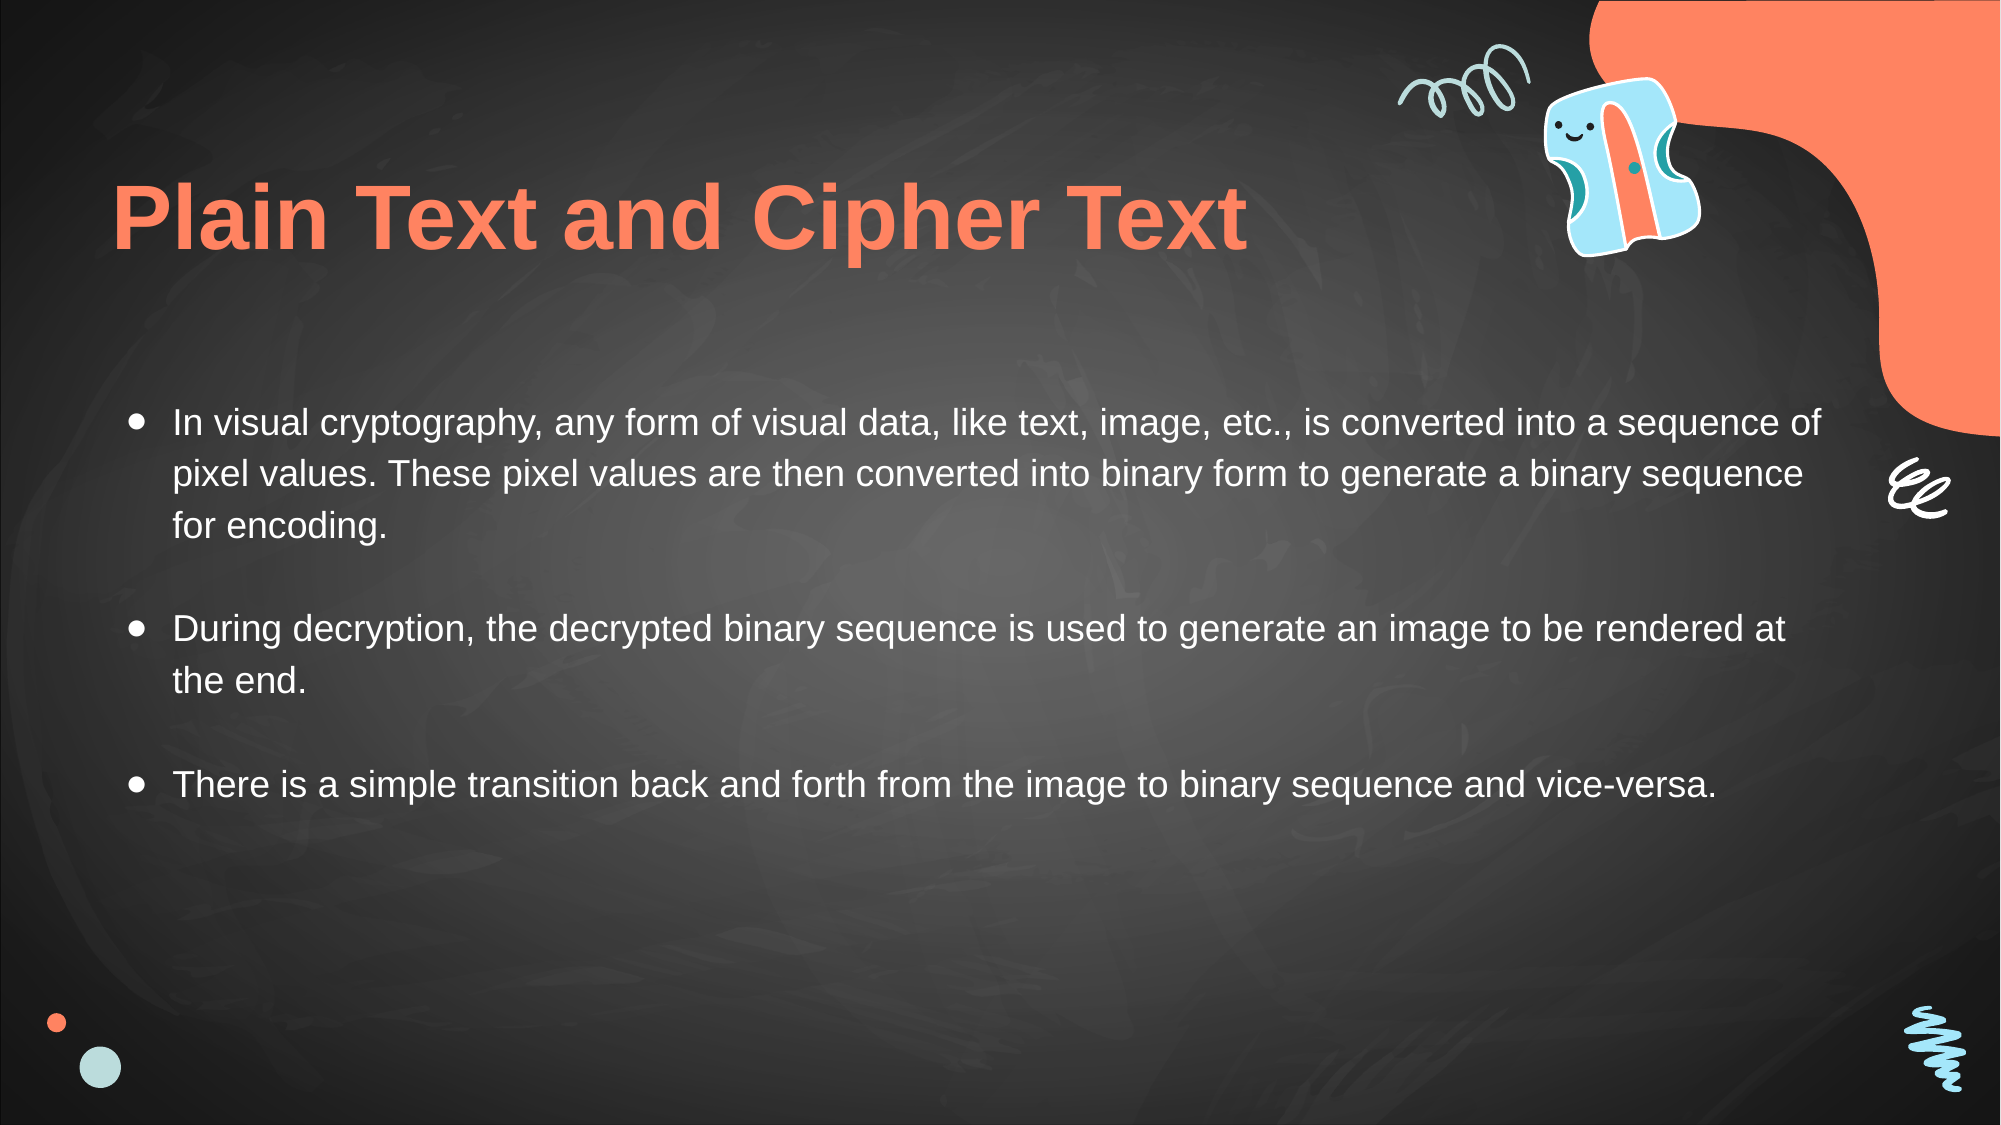

Plain Text and Cipher Text
In visual cryptography, any form of visual data, like text, image, etc., is converted into a sequence of pixel values. These pixel values are then converted into binary form to generate a binary sequence for encoding.

During decryption, the decrypted binary sequence is used to generate an image to be rendered at the end.

There is a simple transition back and forth from the image to binary sequence and vice-versa.